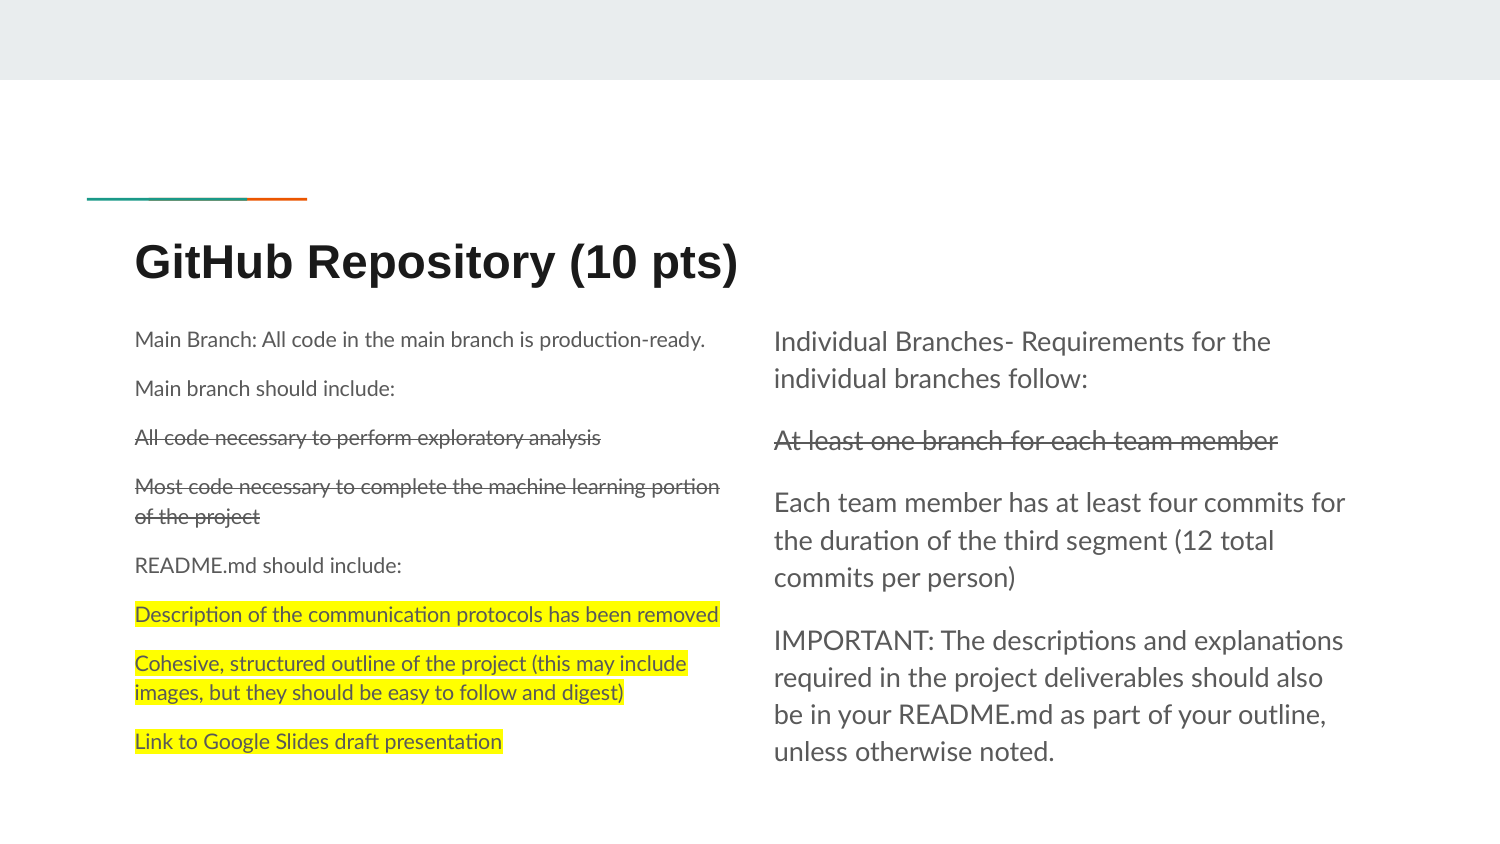

# GitHub Repository (10 pts)
Individual Branches- Requirements for the individual branches follow:
At least one branch for each team member
Each team member has at least four commits for the duration of the third segment (12 total commits per person)
IMPORTANT: The descriptions and explanations required in the project deliverables should also be in your README.md as part of your outline, unless otherwise noted.
Main Branch: All code in the main branch is production-ready.
Main branch should include:
All code necessary to perform exploratory analysis
Most code necessary to complete the machine learning portion of the project
README.md should include:
Description of the communication protocols has been removed
Cohesive, structured outline of the project (this may include images, but they should be easy to follow and digest)
Link to Google Slides draft presentation